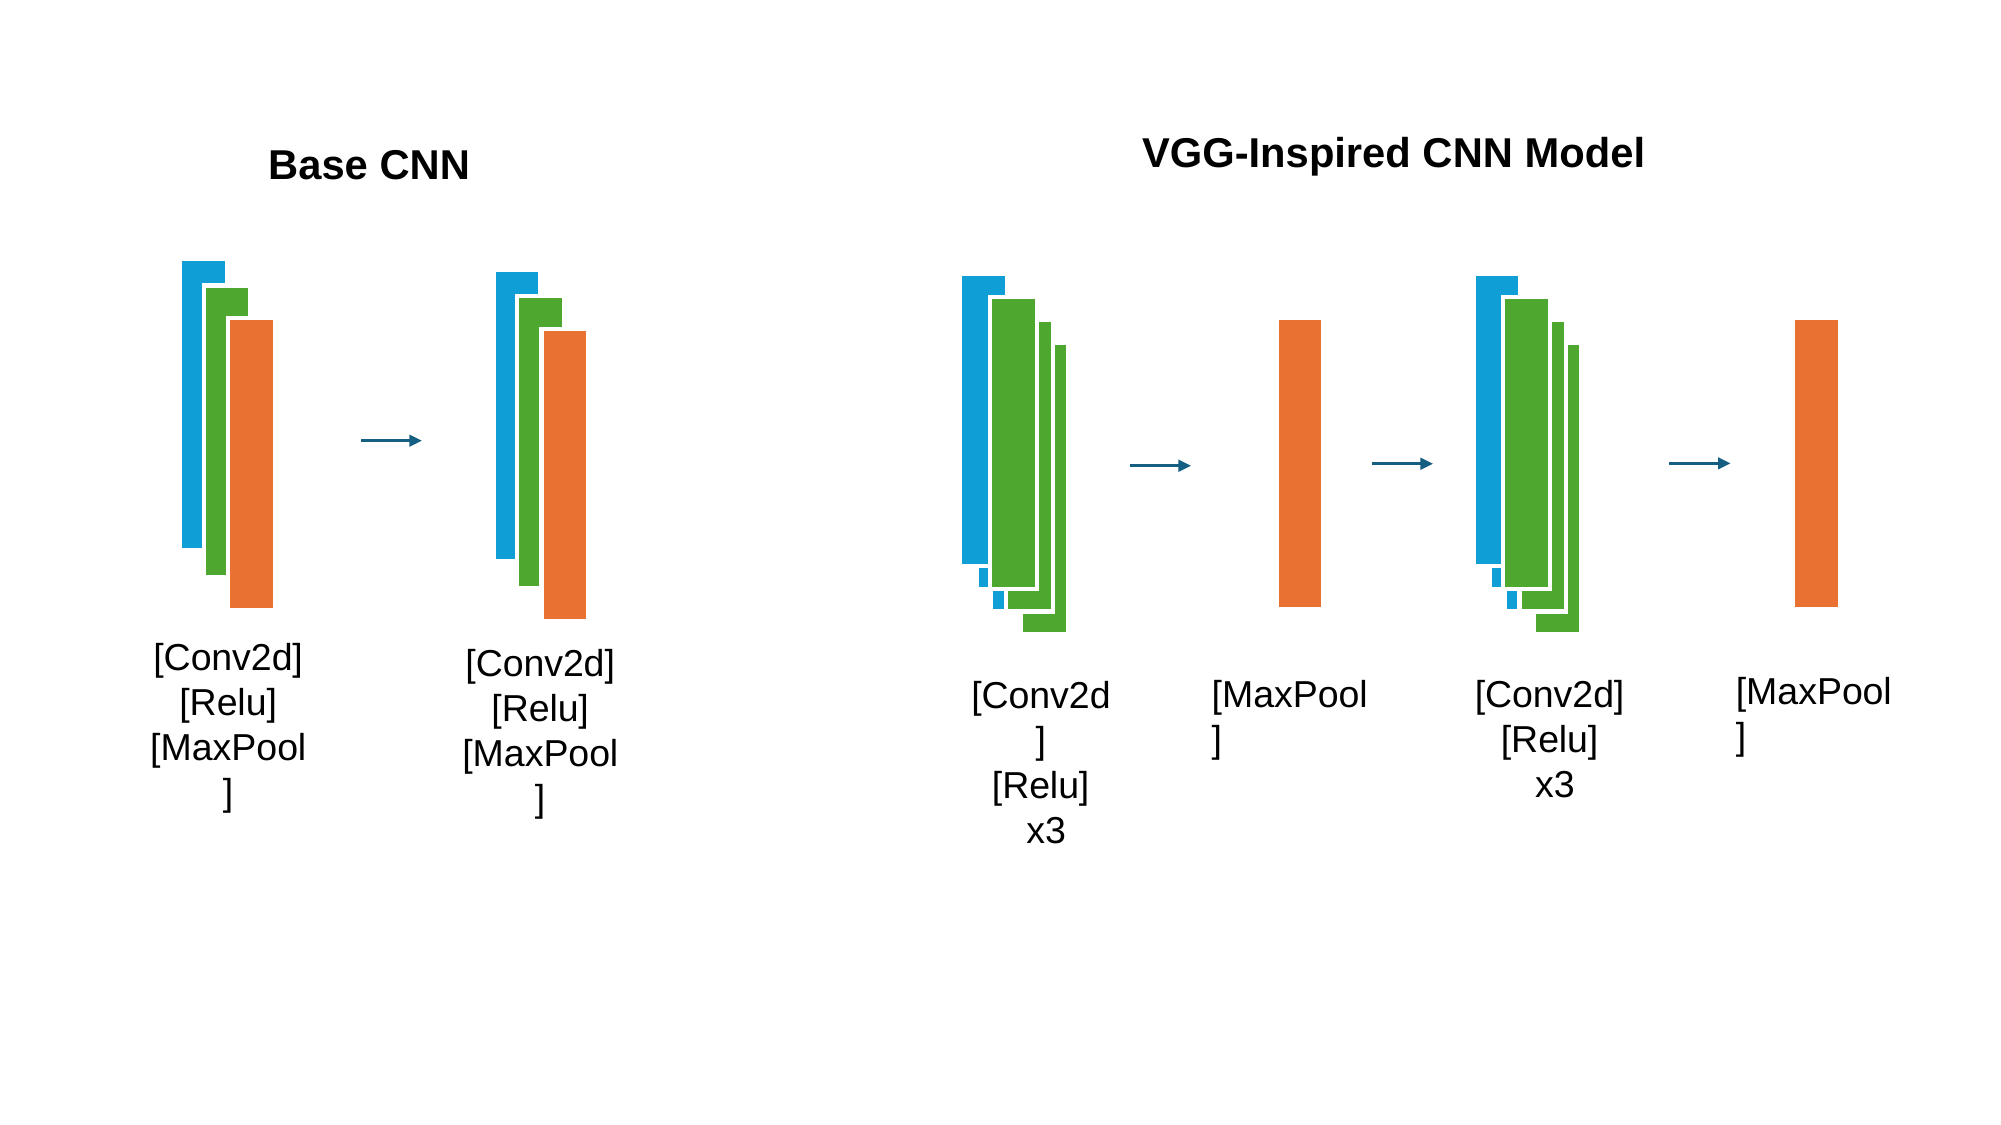

VGG-Inspired CNN Model
Base CNN

[Conv2d]
[Relu] [MaxPool]
[Conv2d]
[Relu] [MaxPool]
[MaxPool]
[MaxPool]
[Conv2d]
[Relu]
 x3
[Conv2d]
[Relu]
 x3